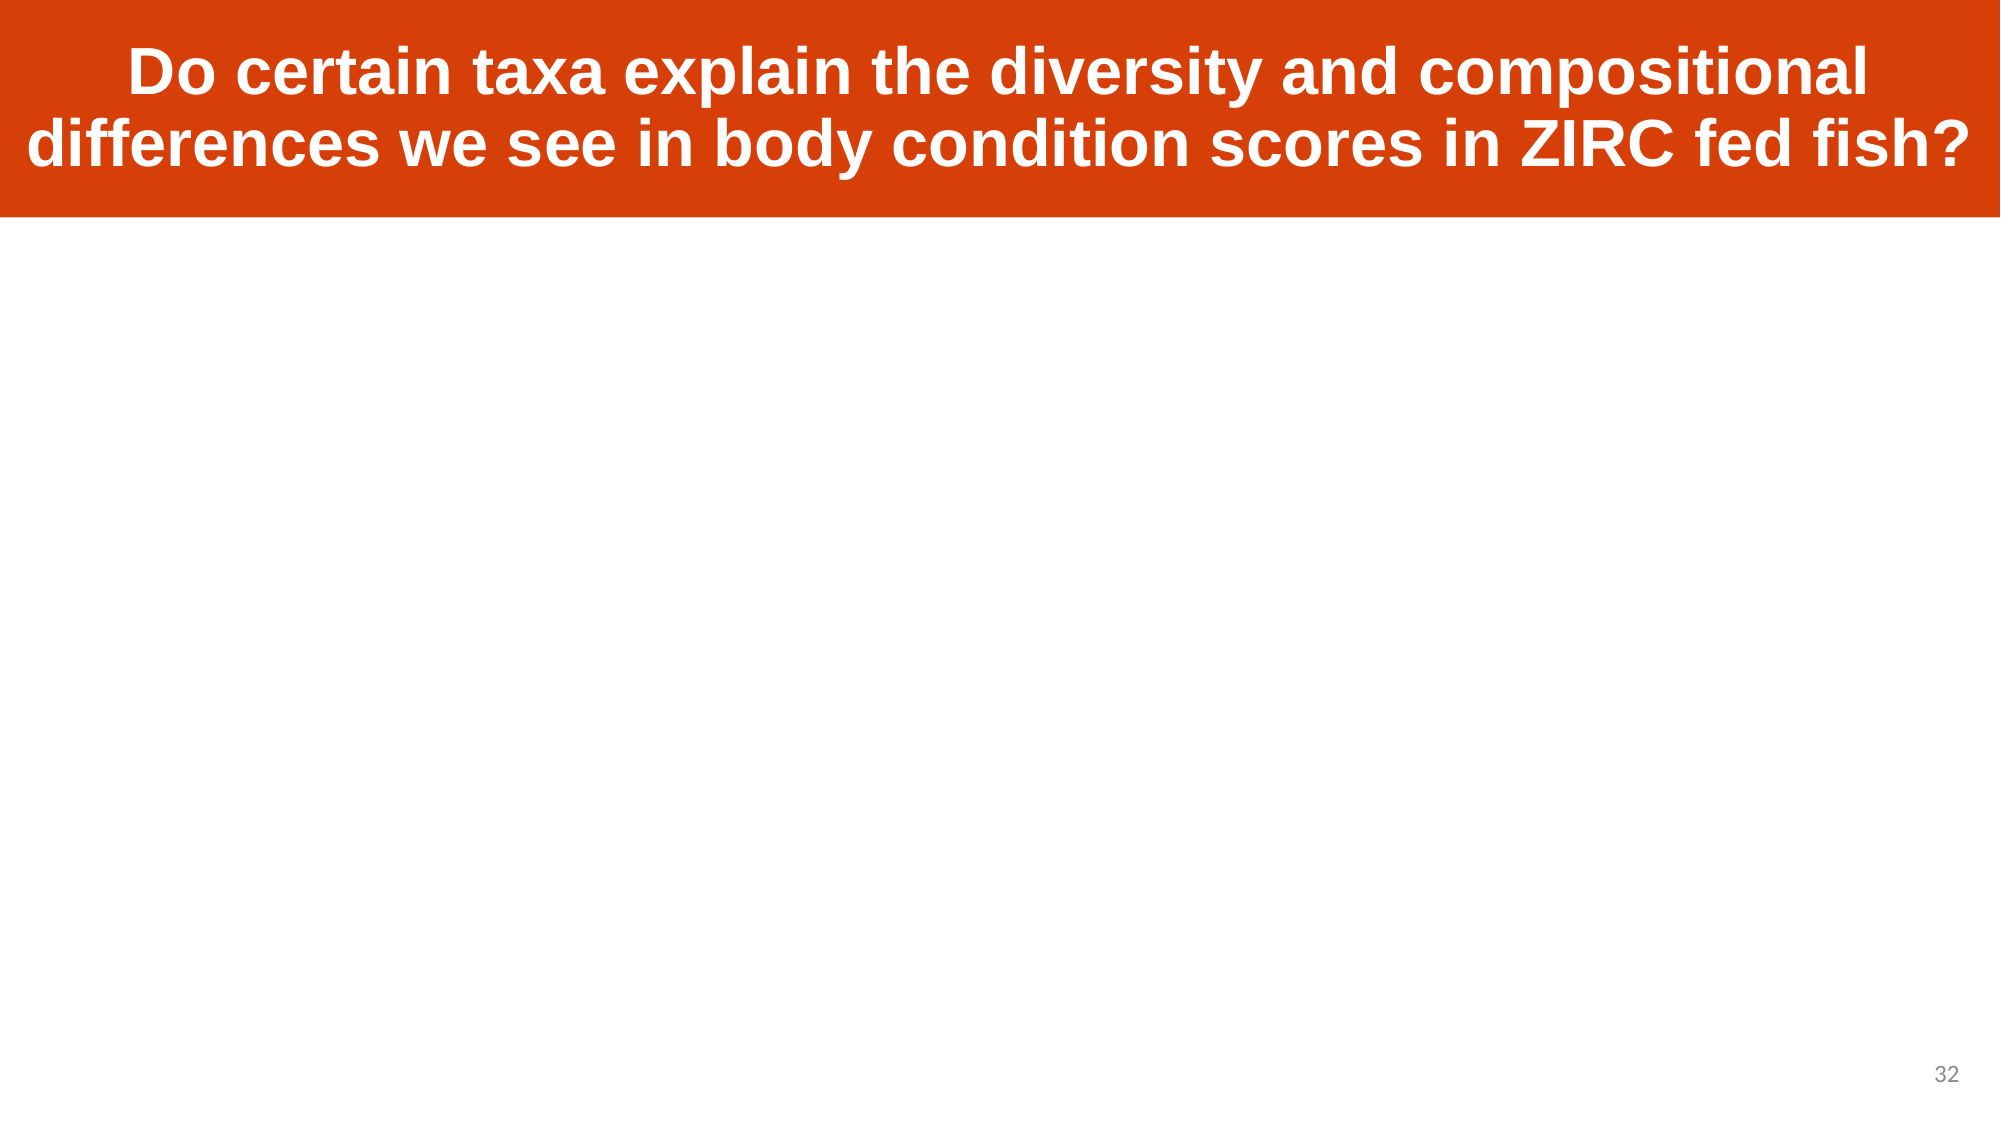

# Do certain taxa explain the diversity and compositional differences we see in body condition scores in ZIRC fed fish?
32